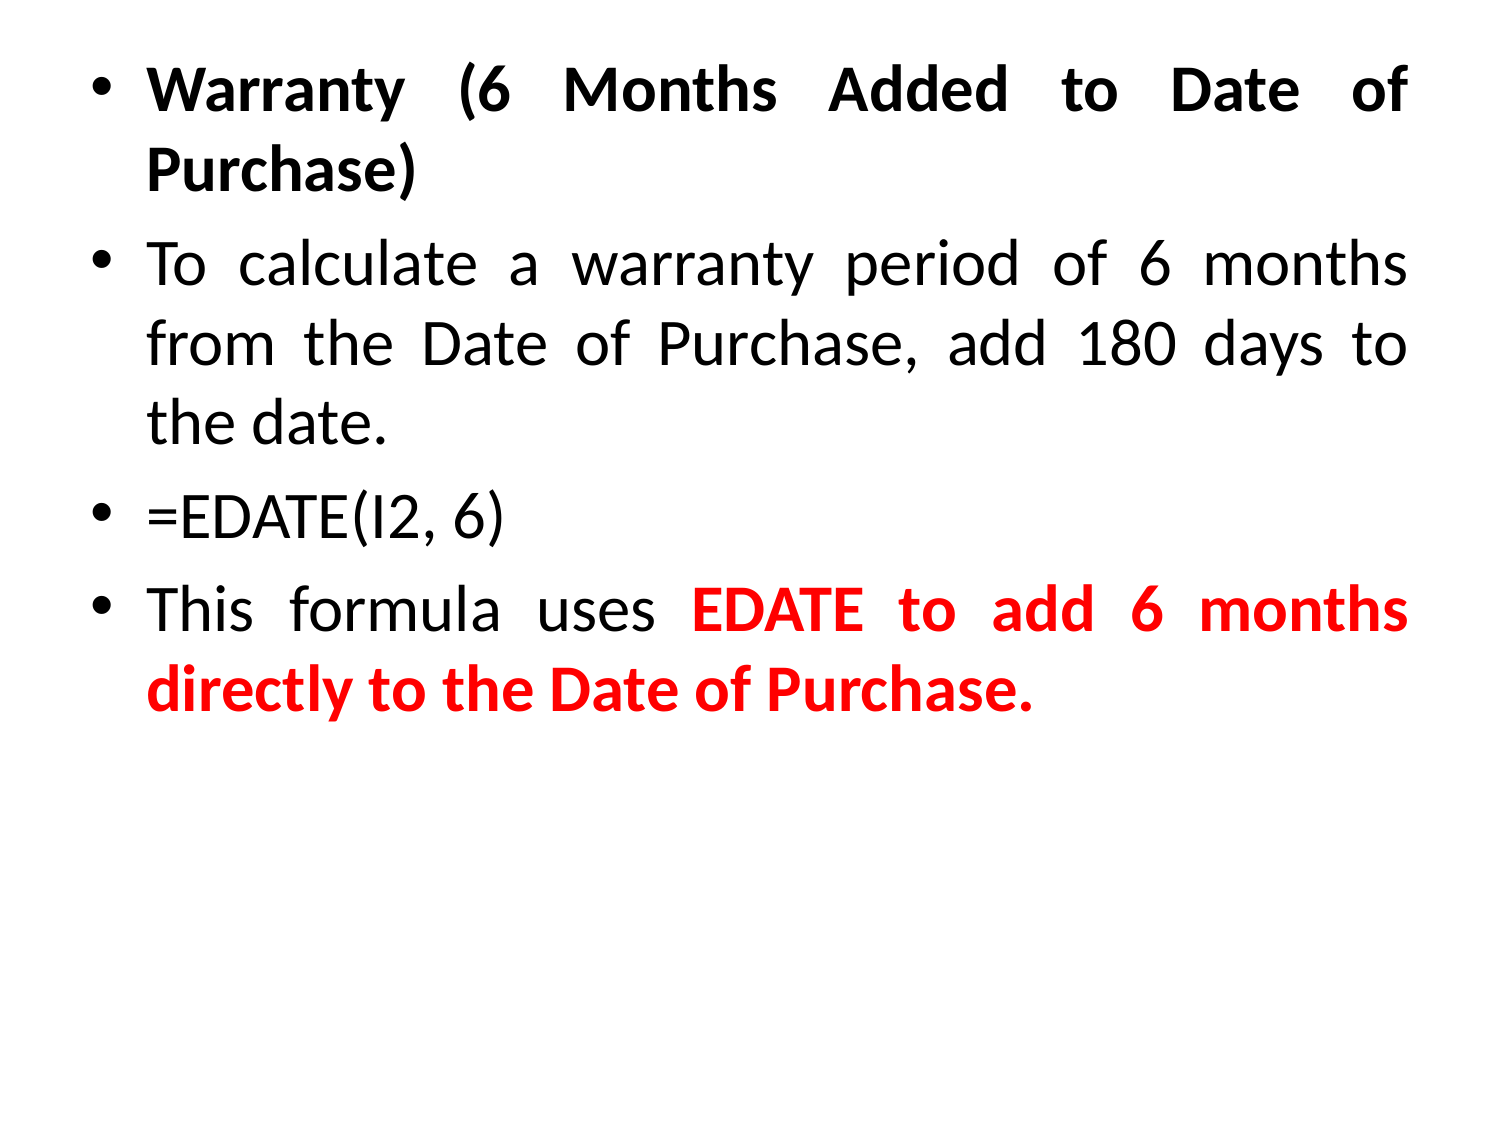

Warranty (6 Months Added to Date of Purchase)
To calculate a warranty period of 6 months from the Date of Purchase, add 180 days to the date.
=EDATE(I2, 6)
This formula uses EDATE to add 6 months directly to the Date of Purchase.